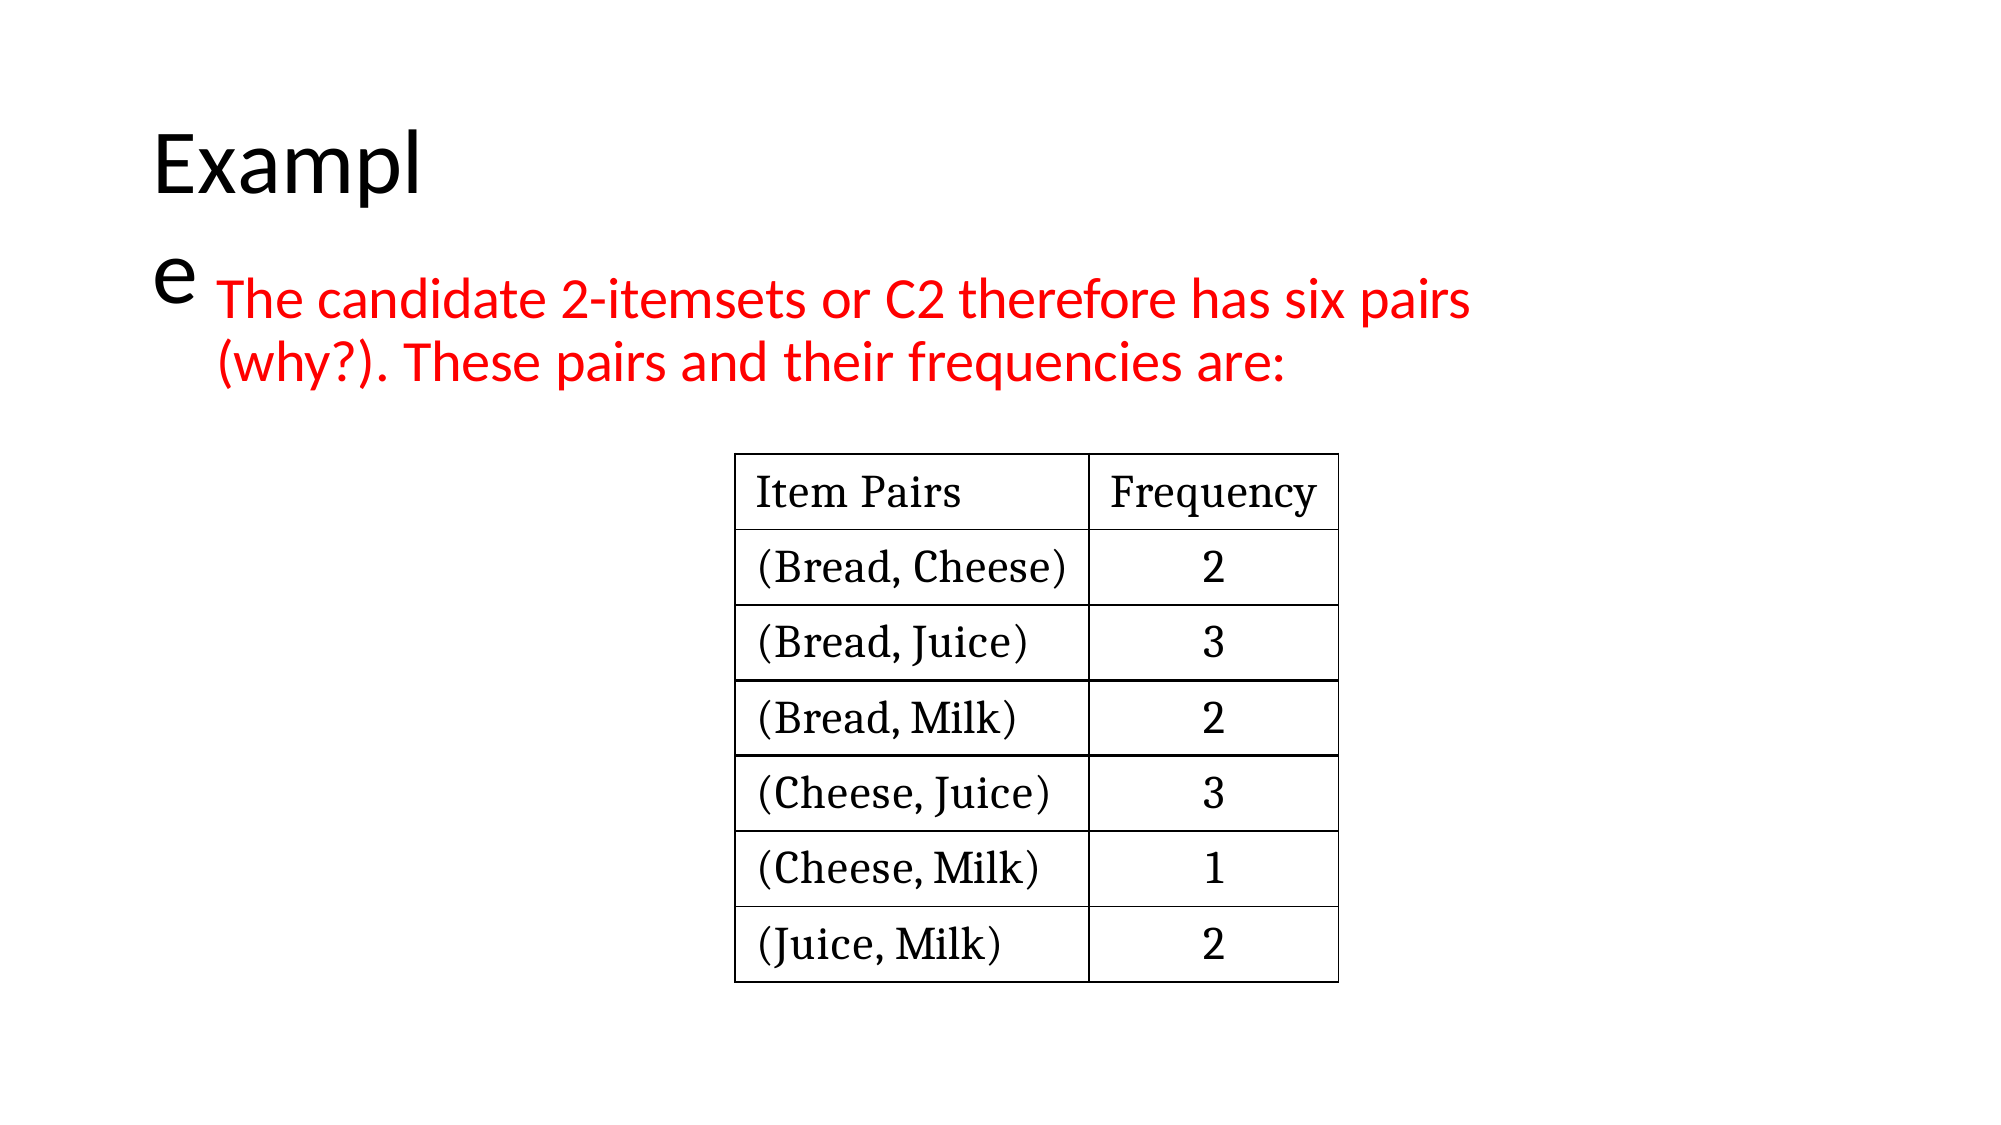

# Example
The candidate 2-itemsets or C2 therefore has six pairs  (why?). These pairs and their frequencies are:
| Item Pairs | Frequency |
| --- | --- |
| (Bread, Cheese) | 2 |
| (Bread, Juice) | 3 |
| (Bread, Milk) | 2 |
| (Cheese, Juice) | 3 |
| (Cheese, Milk) | 1 |
| (Juice, Milk) | 2 |